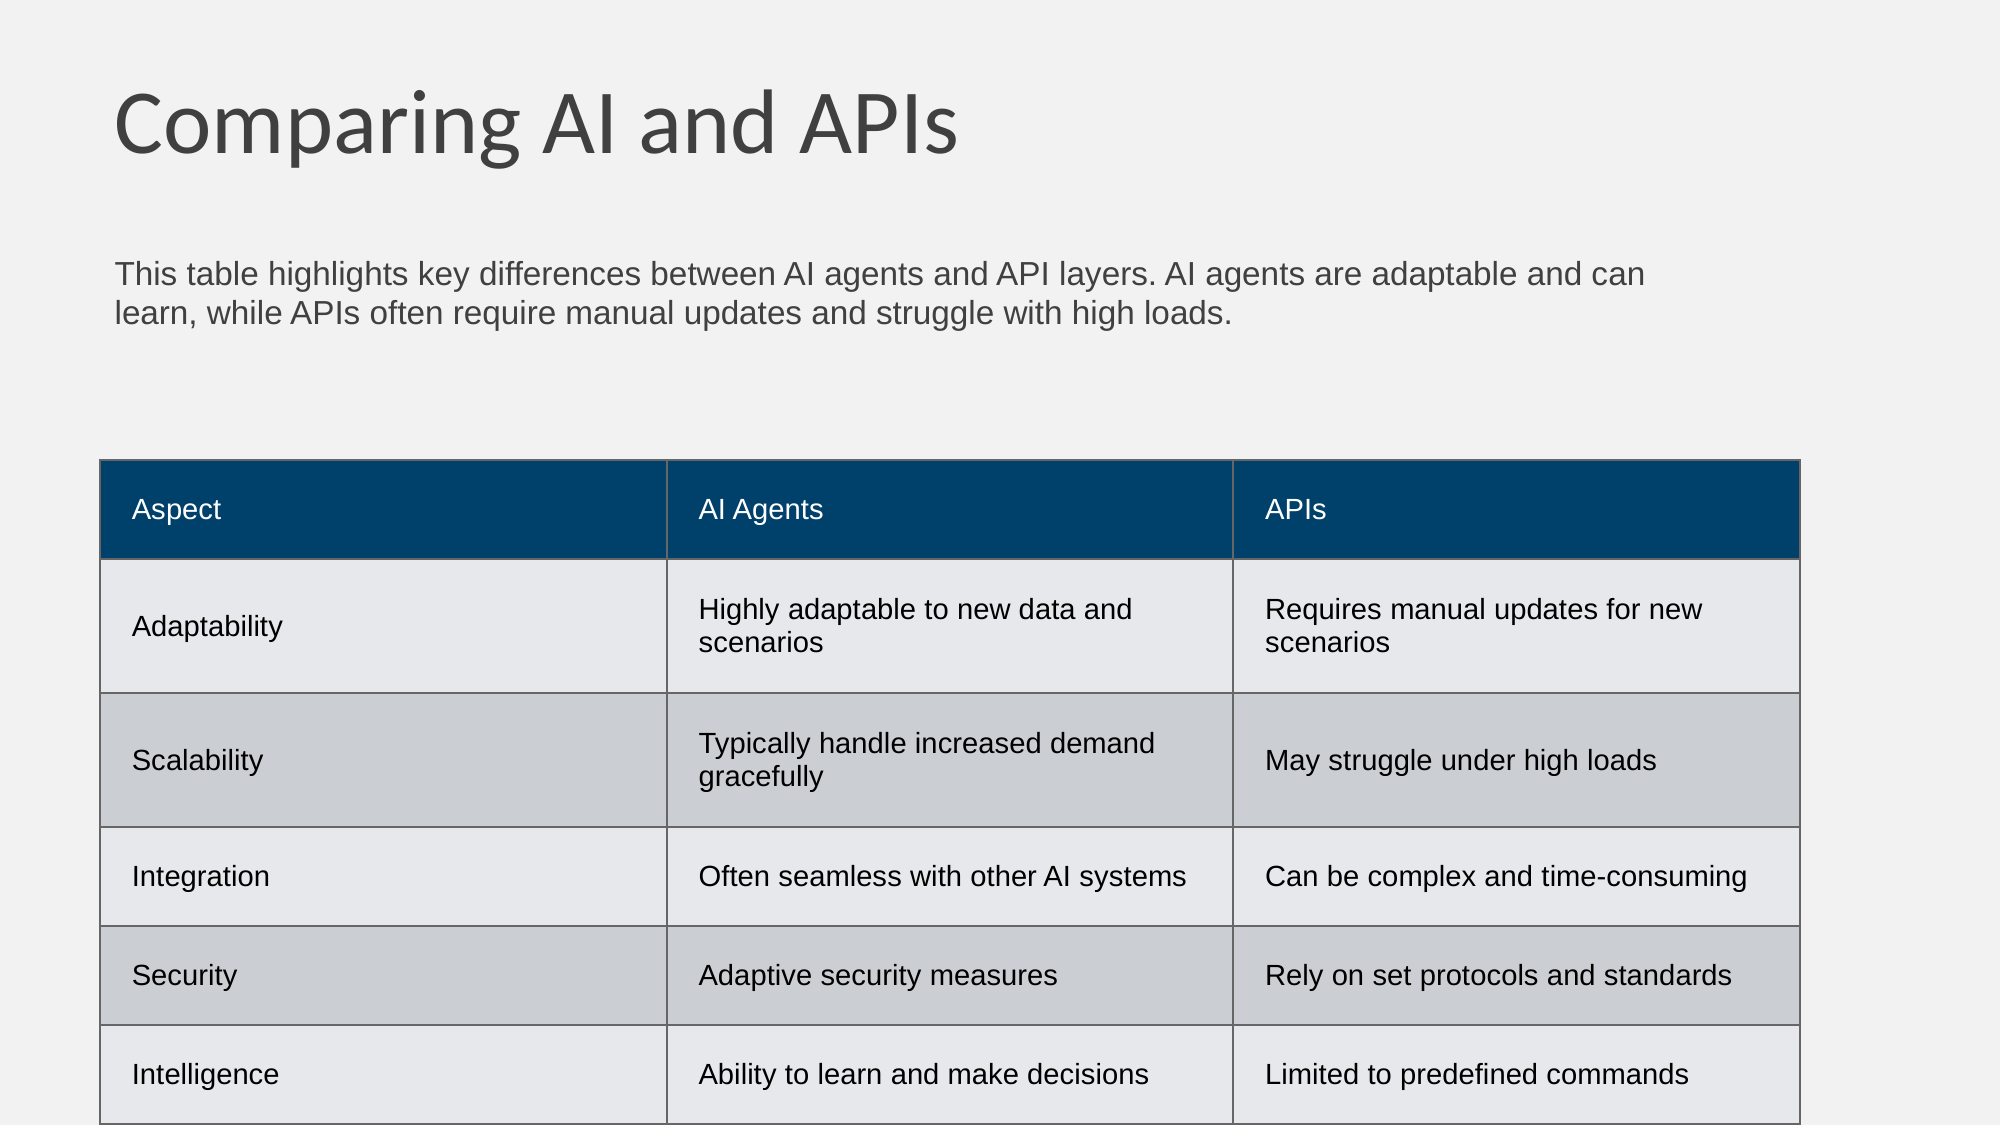

Comparing AI and APIs

This table highlights key differences between AI agents and API layers. AI agents are adaptable and can learn, while APIs often require manual updates and struggle with high loads.
| Aspect | AI Agents | APIs |
| --- | --- | --- |
| Adaptability | Highly adaptable to new data and scenarios | Requires manual updates for new scenarios |
| Scalability | Typically handle increased demand gracefully | May struggle under high loads |
| Integration | Often seamless with other AI systems | Can be complex and time-consuming |
| Security | Adaptive security measures | Rely on set protocols and standards |
| Intelligence | Ability to learn and make decisions | Limited to predefined commands |